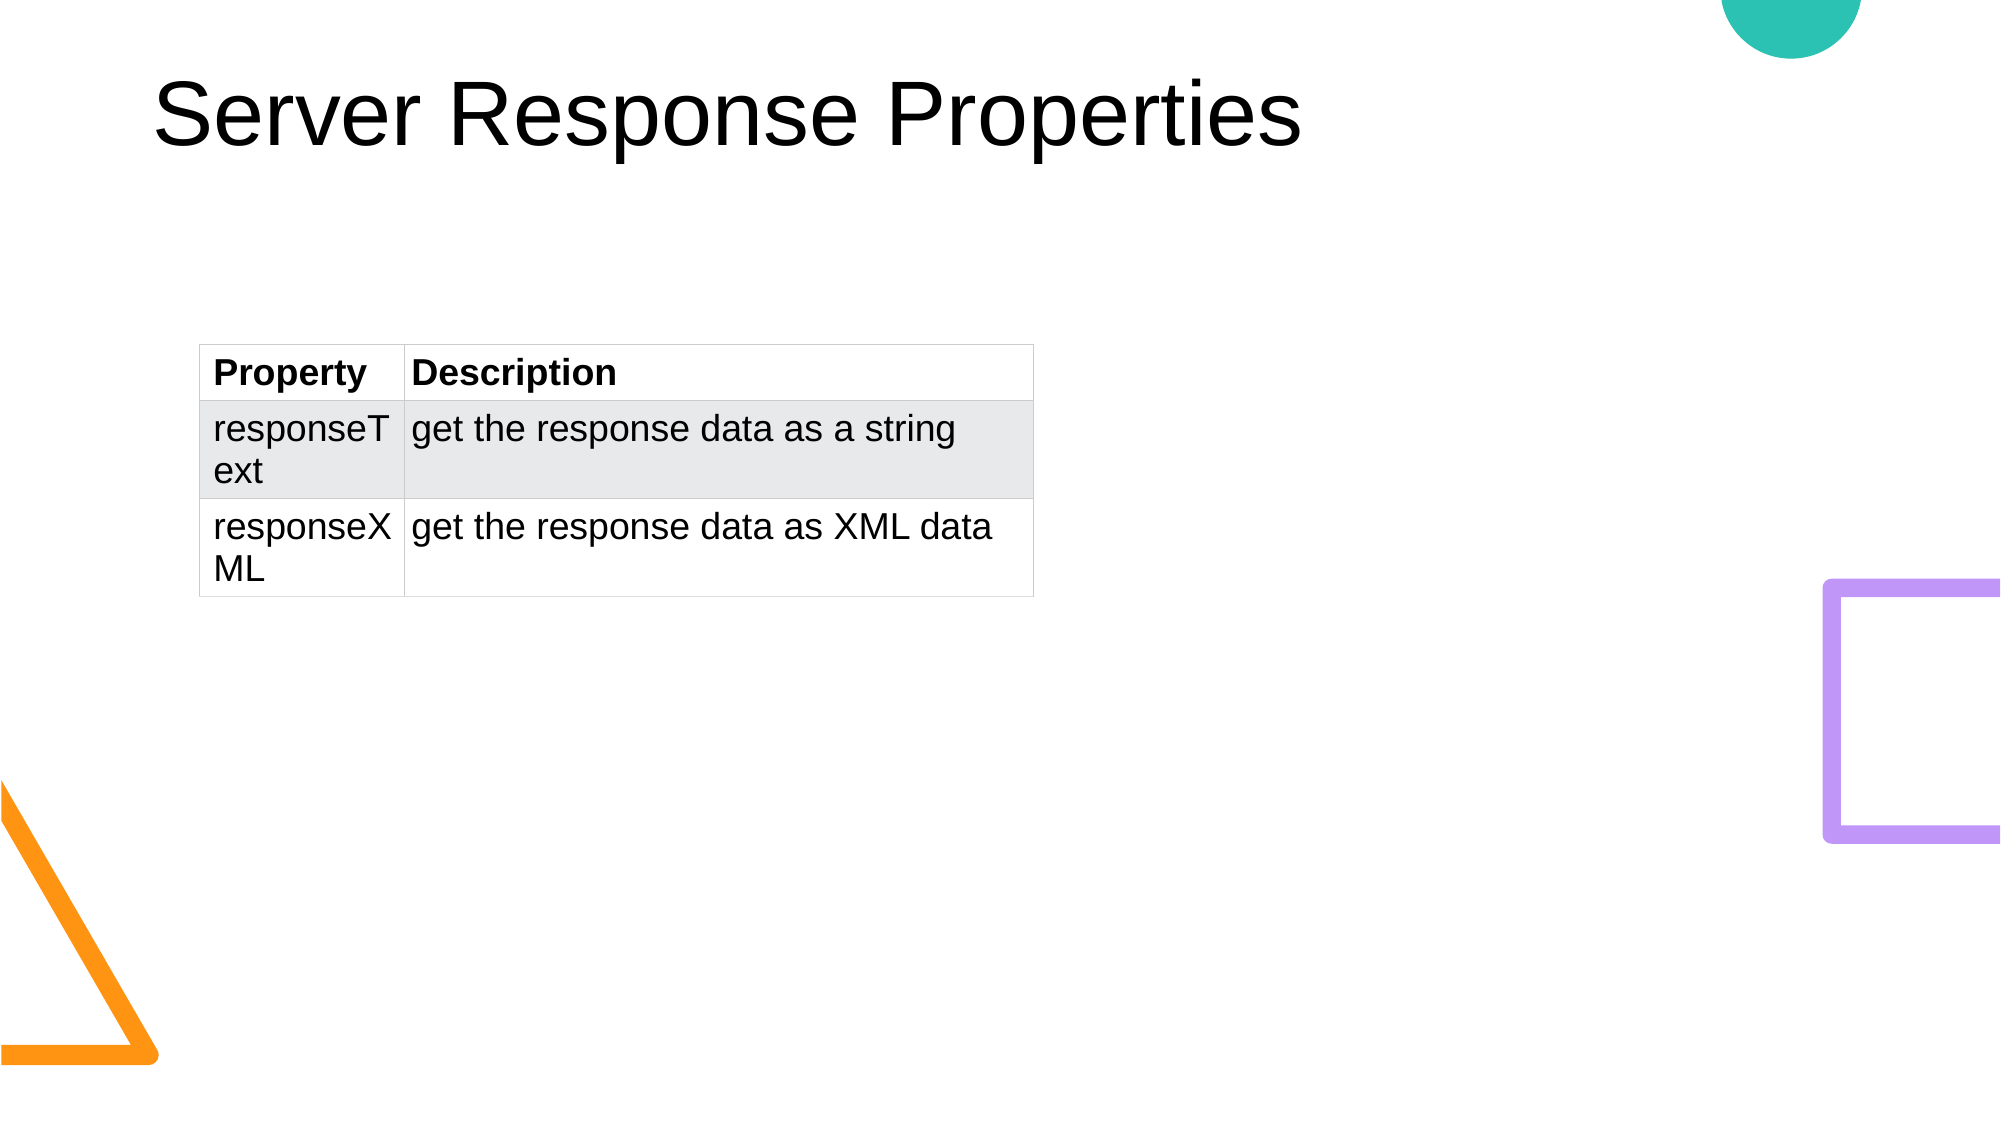

# Server Response Properties
| Property | Description |
| --- | --- |
| responseText | get the response data as a string |
| responseXML | get the response data as XML data |